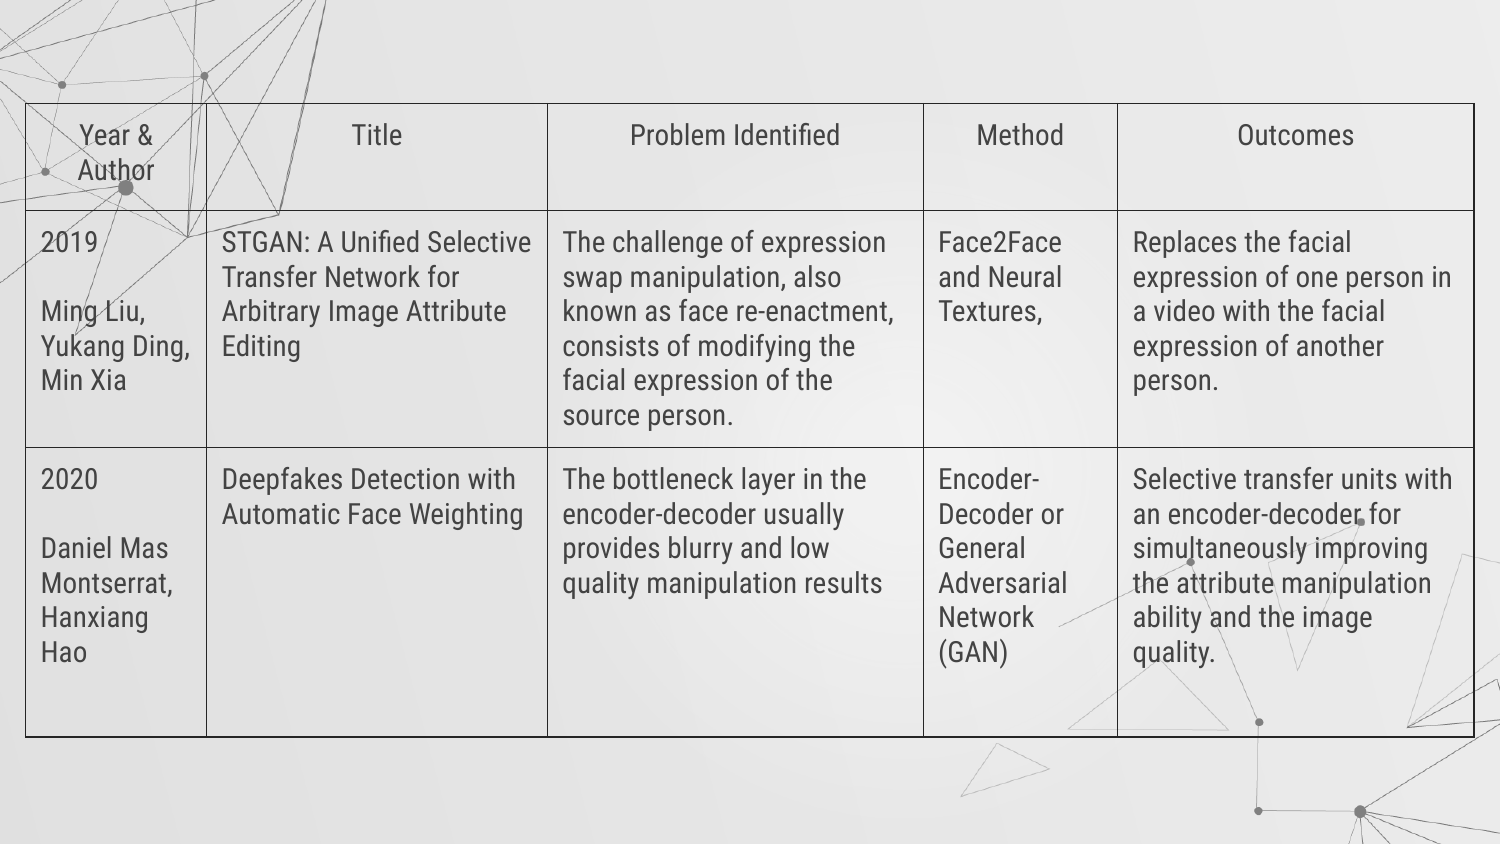

| Year & Author | Title | Problem Identified | Method | Outcomes |
| --- | --- | --- | --- | --- |
| 2019 Ming Liu, Yukang Ding, Min Xia | STGAN: A Unified Selective Transfer Network for Arbitrary Image Attribute Editing | The challenge of expression swap manipulation, also known as face re-enactment, consists of modifying the facial expression of the source person. | Face2Face and Neural Textures, | Replaces the facial expression of one person in a video with the facial expression of another person. |
| 2020 Daniel Mas Montserrat, Hanxiang Hao | Deepfakes Detection with Automatic Face Weighting | The bottleneck layer in the encoder-decoder usually provides blurry and low quality manipulation results | Encoder-Decoder or General Adversarial Network (GAN) | Selective transfer units with an encoder-decoder for simultaneously improving the attribute manipulation ability and the image quality. |